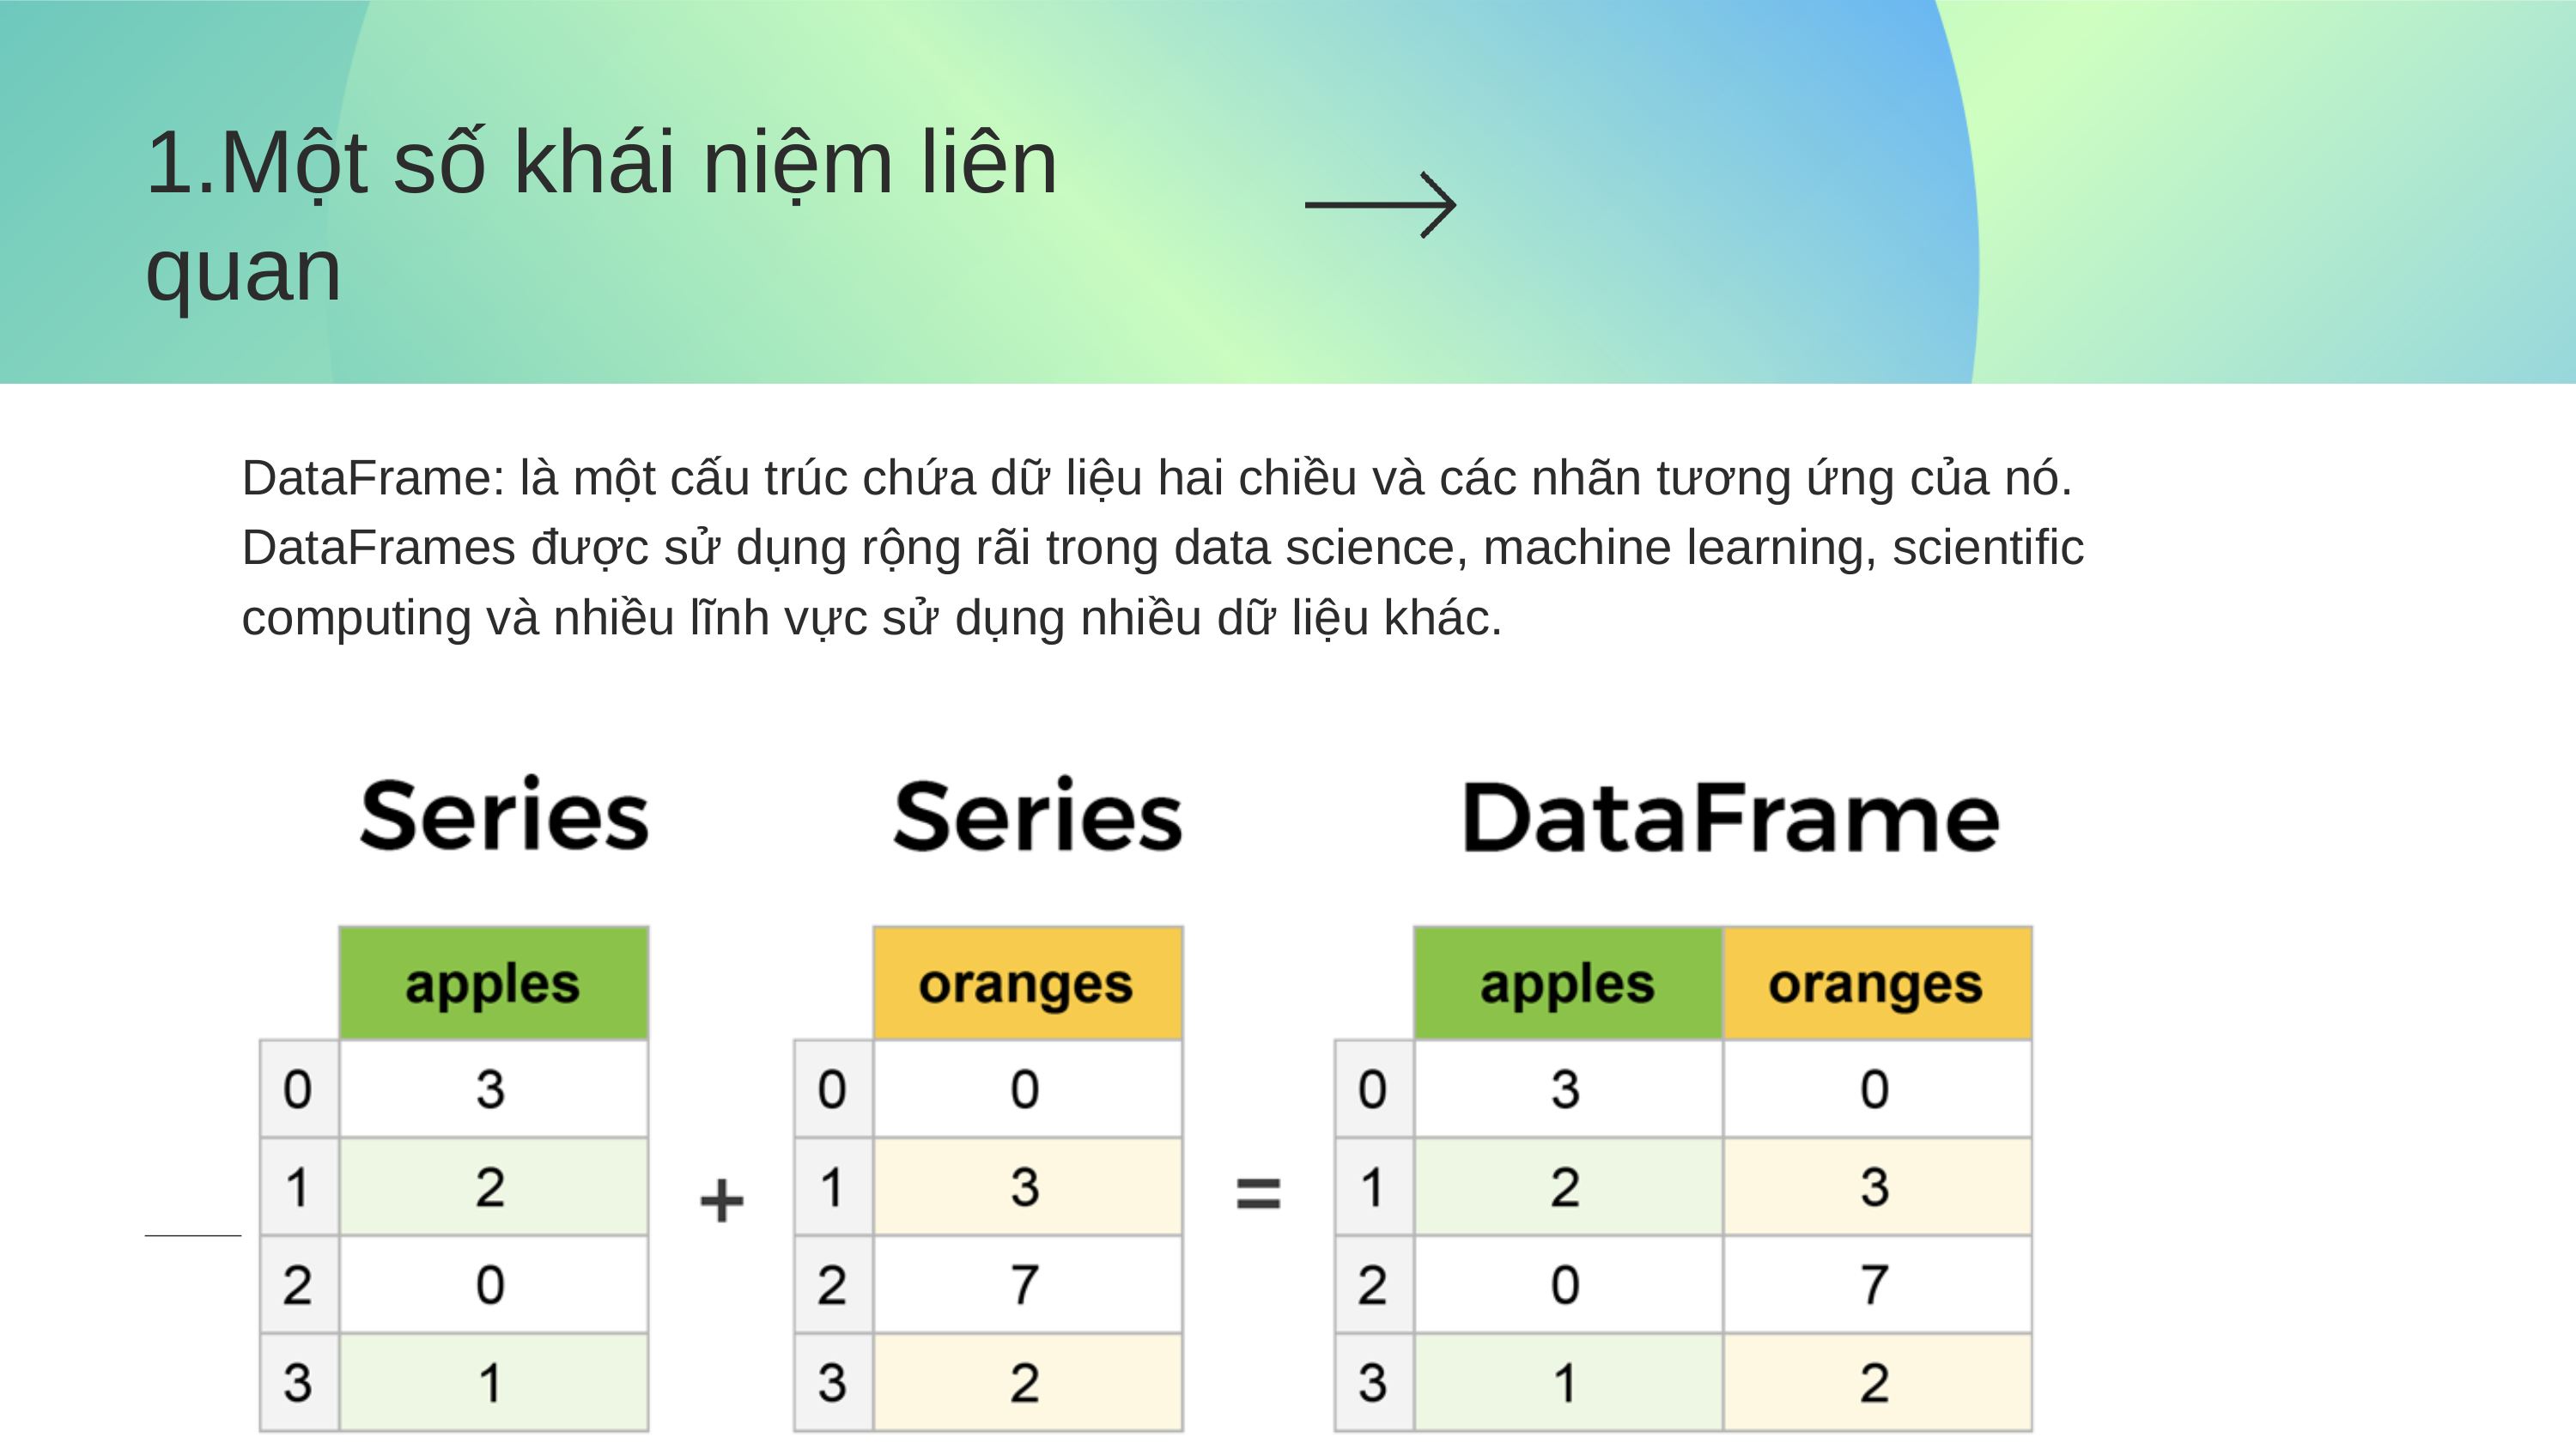

1.Một số khái niệm liên quan

DataFrame: là một cấu trúc chứa dữ liệu hai chiều và các nhãn tương ứng của nó. DataFrames được sử dụng rộng rãi trong data science, machine learning, scientific computing và nhiều lĩnh vực sử dụng nhiều dữ liệu khác.